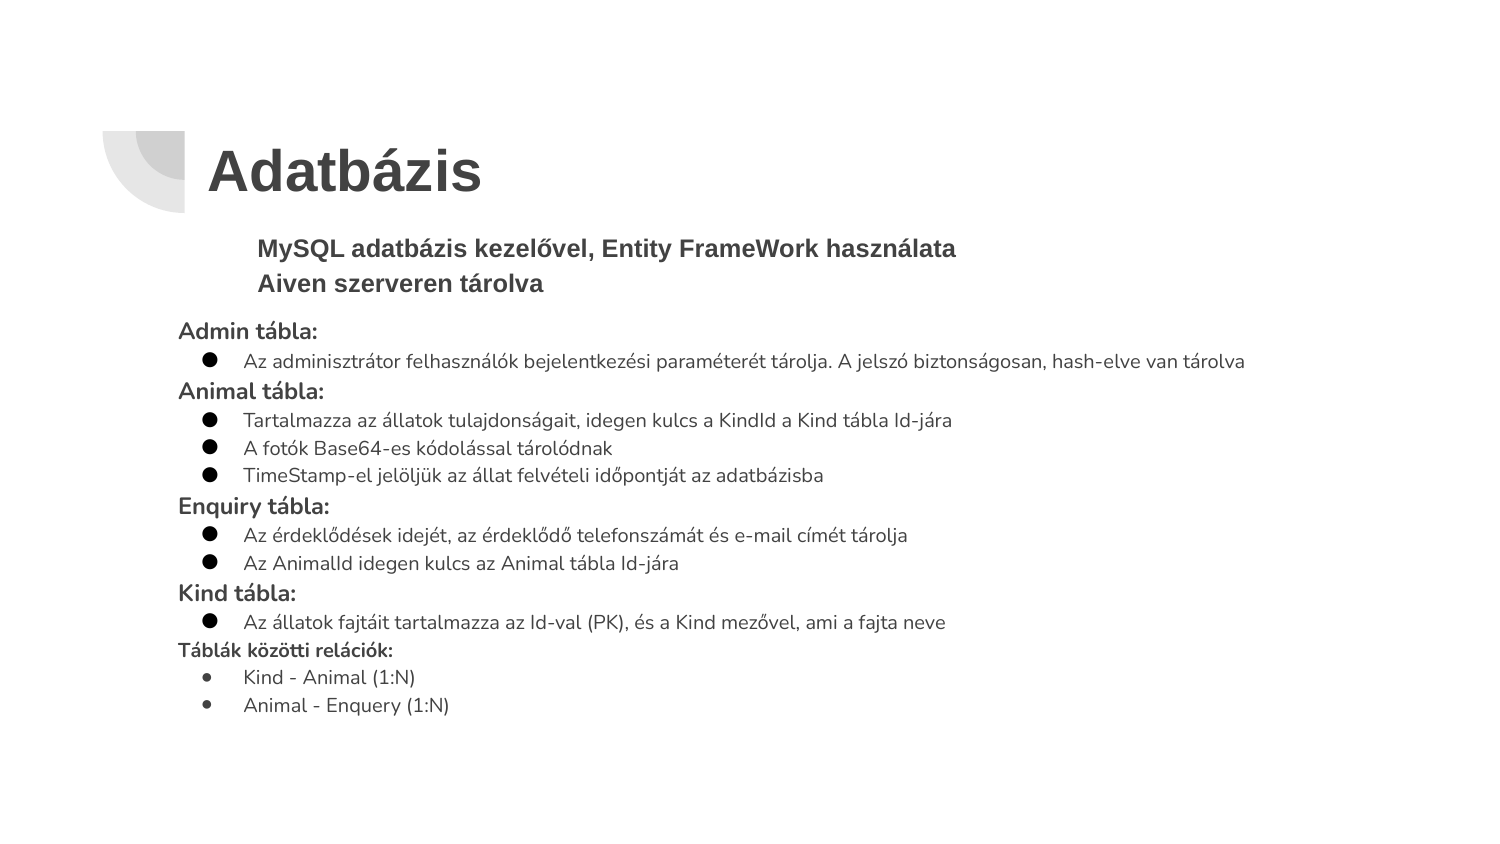

# Adatbázis
  MySQL adatbázis kezelővel, Entity FrameWork használata
  Aiven szerveren tárolva

Admin tábla:
Az adminisztrátor felhasználók bejelentkezési paraméterét tárolja. A jelszó biztonságosan, hash-elve van tárolva
Animal tábla:
Tartalmazza az állatok tulajdonságait, idegen kulcs a KindId a Kind tábla Id-jára
A fotók Base64-es kódolással tárolódnak
TimeStamp-el jelöljük az állat felvételi időpontját az adatbázisba
Enquiry tábla:
Az érdeklődések idejét, az érdeklődő telefonszámát és e-mail címét tárolja
Az AnimalId idegen kulcs az Animal tábla Id-jára
Kind tábla:
Az állatok fajtáit tartalmazza az Id-val (PK), és a Kind mezővel, ami a fajta neve
Táblák közötti relációk:
Kind - Animal (1:N)
Animal - Enquery (1:N)

Photo by Pexels